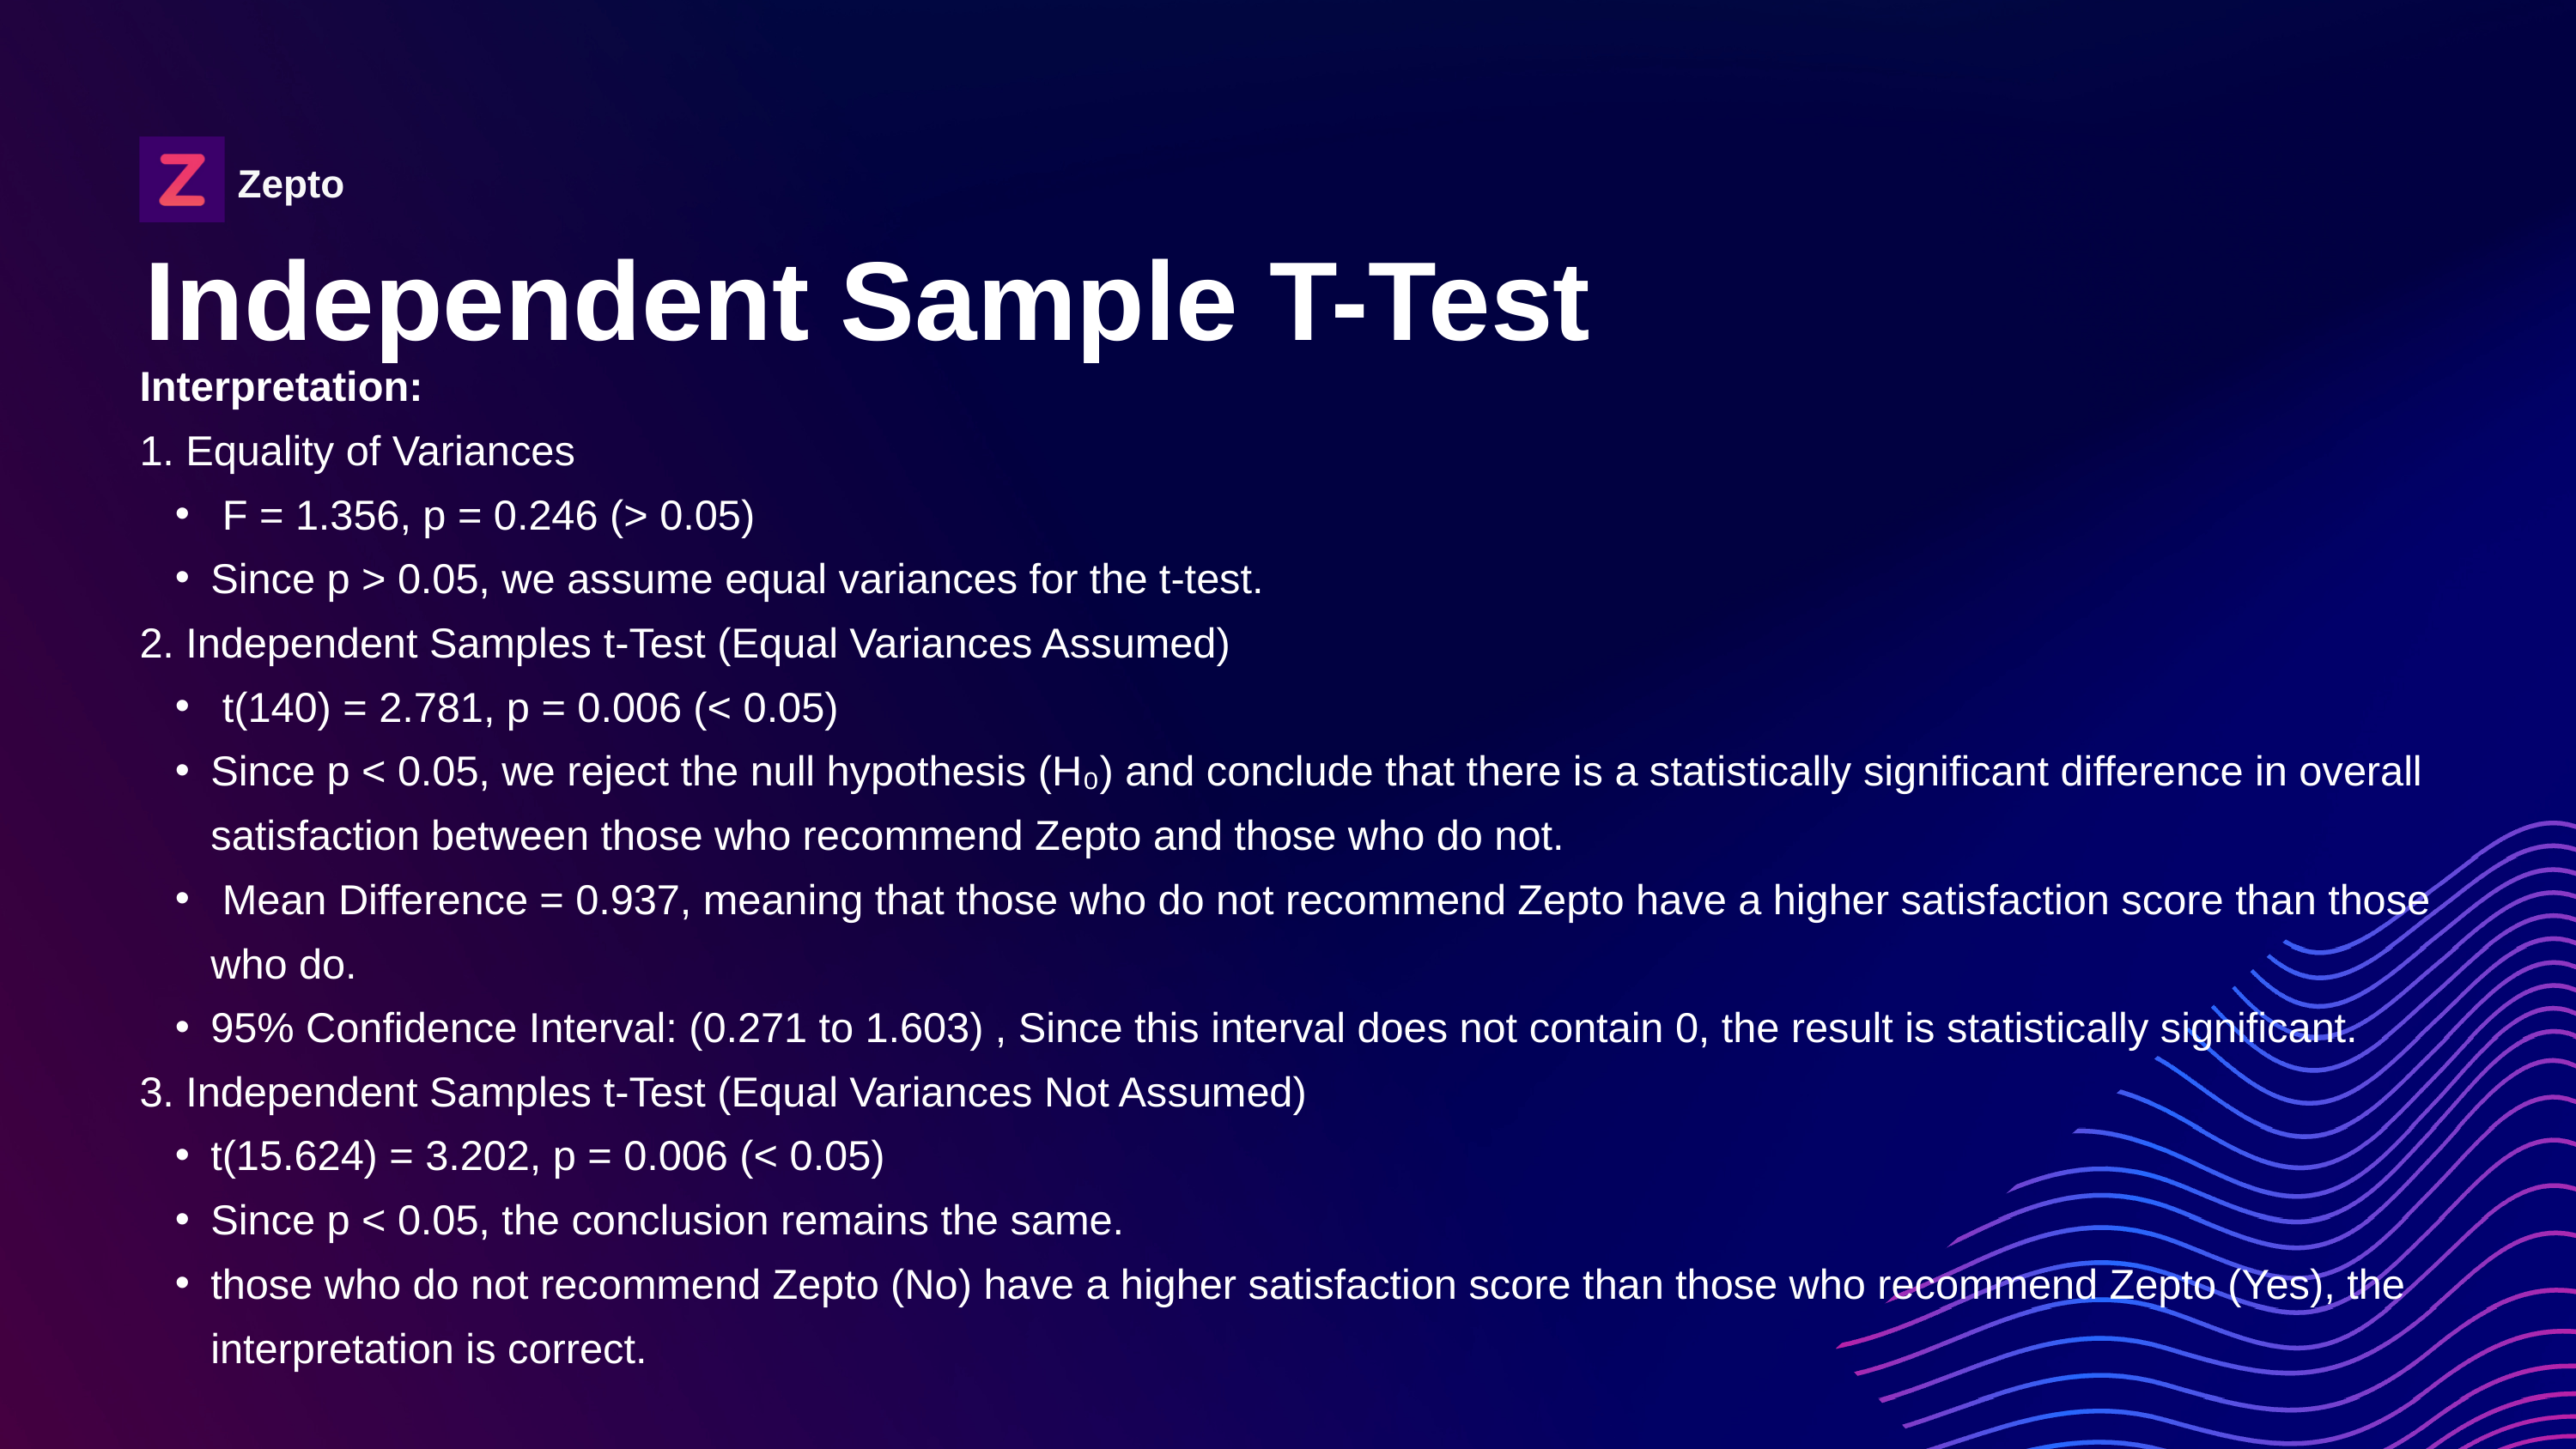

Zepto
Independent Sample T-Test
Interpretation:
1. Equality of Variances
 F = 1.356, p = 0.246 (> 0.05)
Since p > 0.05, we assume equal variances for the t-test.
2. Independent Samples t-Test (Equal Variances Assumed)
 t(140) = 2.781, p = 0.006 (< 0.05)
Since p < 0.05, we reject the null hypothesis (H₀) and conclude that there is a statistically significant difference in overall satisfaction between those who recommend Zepto and those who do not.
 Mean Difference = 0.937, meaning that those who do not recommend Zepto have a higher satisfaction score than those who do.
95% Confidence Interval: (0.271 to 1.603) , Since this interval does not contain 0, the result is statistically significant.
3. Independent Samples t-Test (Equal Variances Not Assumed)
t(15.624) = 3.202, p = 0.006 (< 0.05)
Since p < 0.05, the conclusion remains the same.
those who do not recommend Zepto (No) have a higher satisfaction score than those who recommend Zepto (Yes), the interpretation is correct.